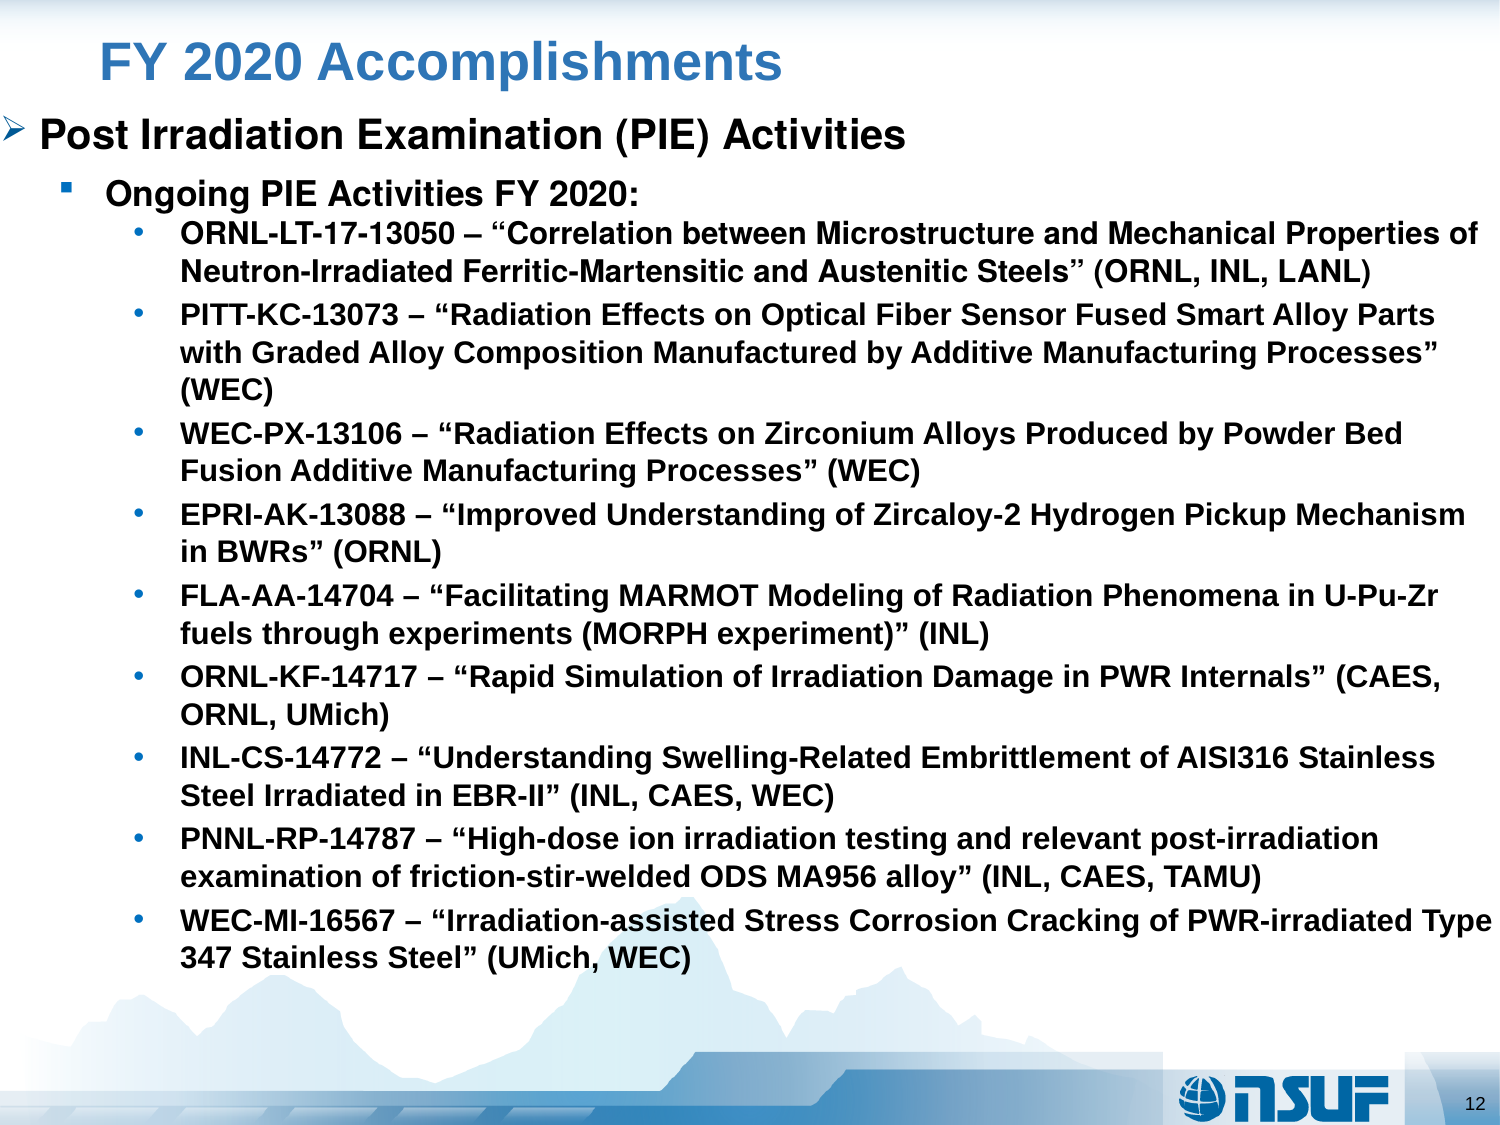

# FY 2020 Accomplishments
 Post Irradiation Examination (PIE) Activities
Ongoing PIE Activities FY 2020:
ORNL-LT-17-13050 – “Correlation between Microstructure and Mechanical Properties of Neutron-Irradiated Ferritic-Martensitic and Austenitic Steels” (ORNL, INL, LANL)
PITT-KC-13073 – “Radiation Effects on Optical Fiber Sensor Fused Smart Alloy Parts with Graded Alloy Composition Manufactured by Additive Manufacturing Processes” (WEC)
WEC-PX-13106 – “Radiation Effects on Zirconium Alloys Produced by Powder Bed Fusion Additive Manufacturing Processes” (WEC)
EPRI-AK-13088 – “Improved Understanding of Zircaloy-2 Hydrogen Pickup Mechanism in BWRs” (ORNL)
FLA-AA-14704 – “Facilitating MARMOT Modeling of Radiation Phenomena in U-Pu-Zr fuels through experiments (MORPH experiment)” (INL)
ORNL-KF-14717 – “Rapid Simulation of Irradiation Damage in PWR Internals” (CAES, ORNL, UMich)
INL-CS-14772 – “Understanding Swelling-Related Embrittlement of AISI316 Stainless Steel Irradiated in EBR-II” (INL, CAES, WEC)
PNNL-RP-14787 – “High-dose ion irradiation testing and relevant post-irradiation examination of friction-stir-welded ODS MA956 alloy” (INL, CAES, TAMU)
WEC-MI-16567 – “Irradiation-assisted Stress Corrosion Cracking of PWR-irradiated Type 347 Stainless Steel” (UMich, WEC)
12